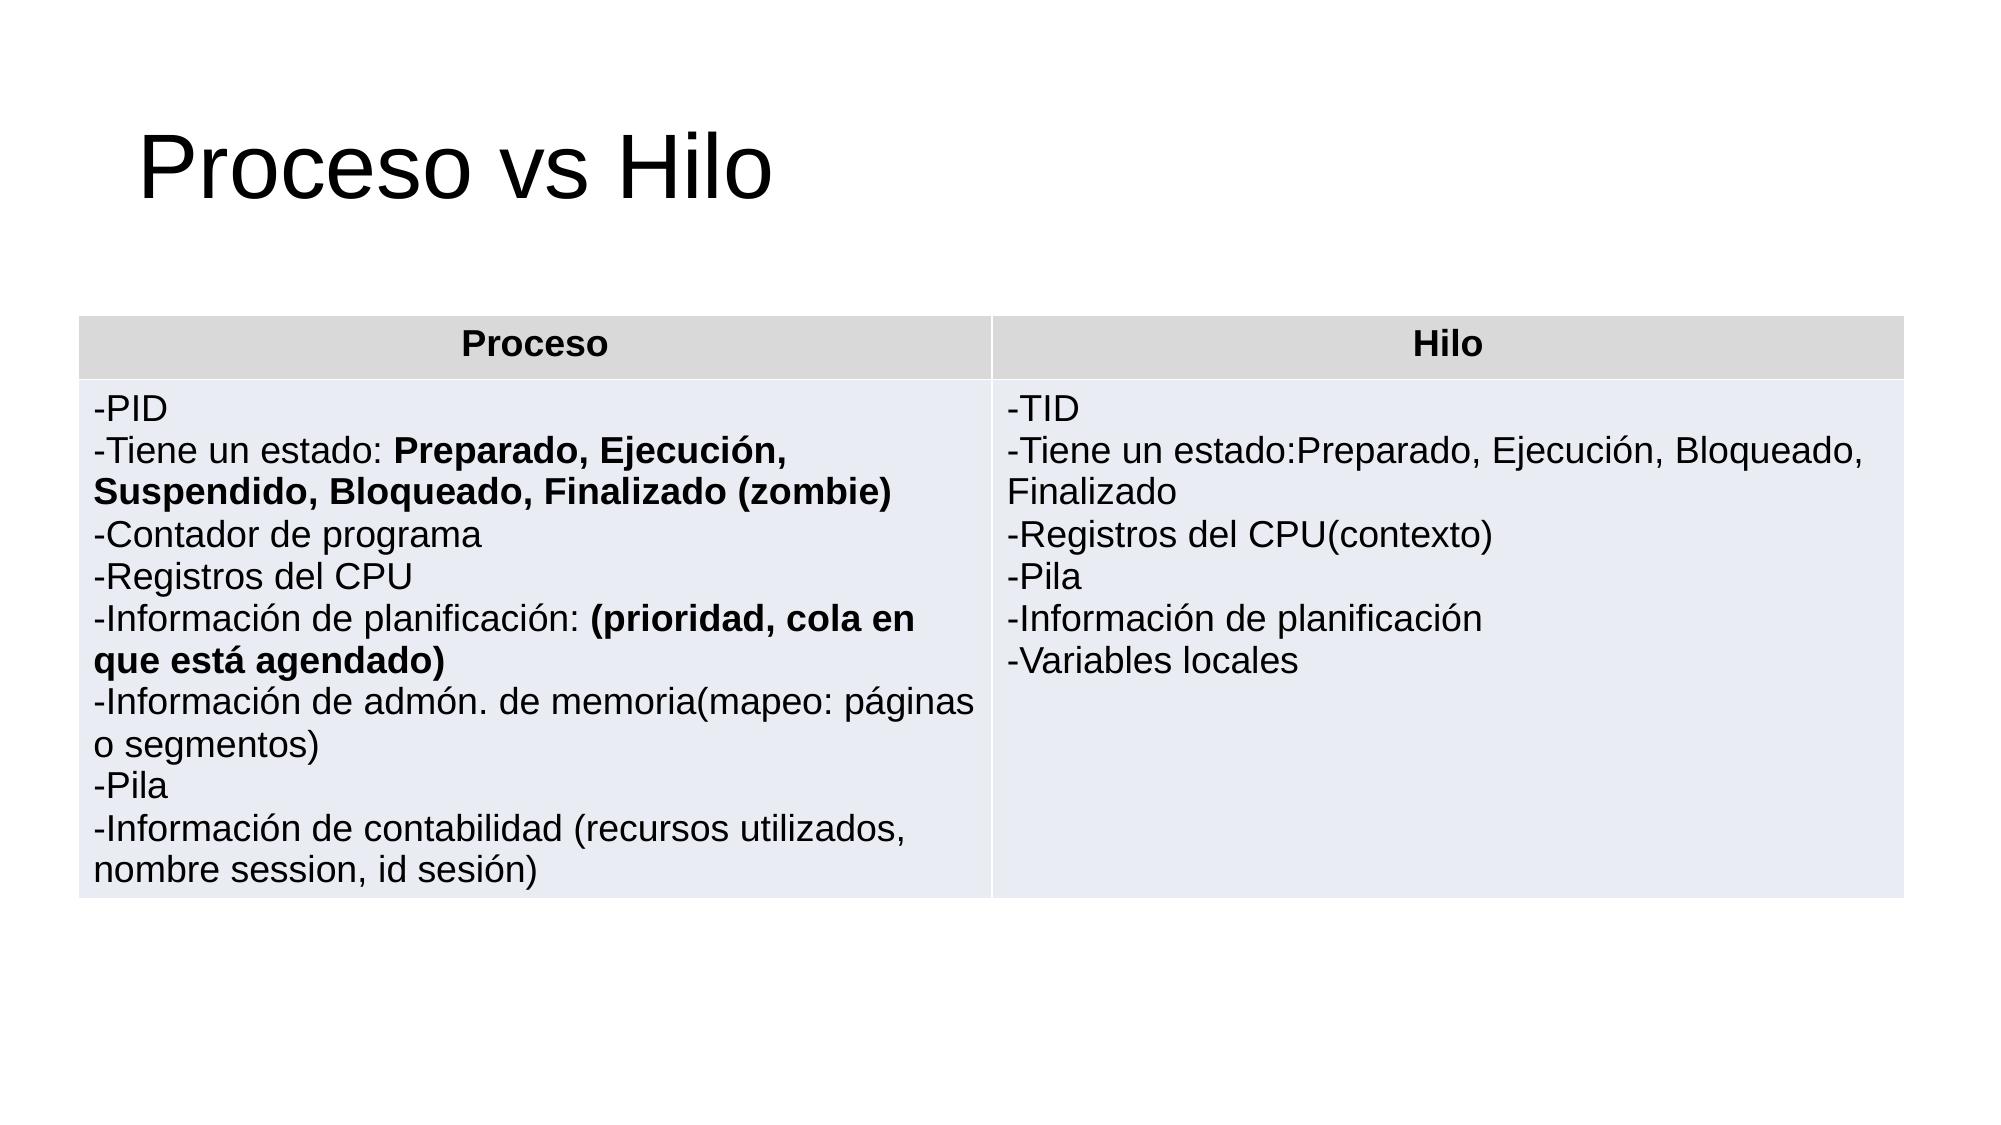

Proceso vs Hilo
| Proceso | Hilo |
| --- | --- |
| -PID -Tiene un estado: Preparado, Ejecución, Suspendido, Bloqueado, Finalizado (zombie) -Contador de programa -Registros del CPU -Información de planificación: (prioridad, cola en que está agendado) -Información de admón. de memoria(mapeo: páginas o segmentos) -Pila -Información de contabilidad (recursos utilizados, nombre session, id sesión) | -TID -Tiene un estado:Preparado, Ejecución, Bloqueado, Finalizado -Registros del CPU(contexto) -Pila -Información de planificación -Variables locales |